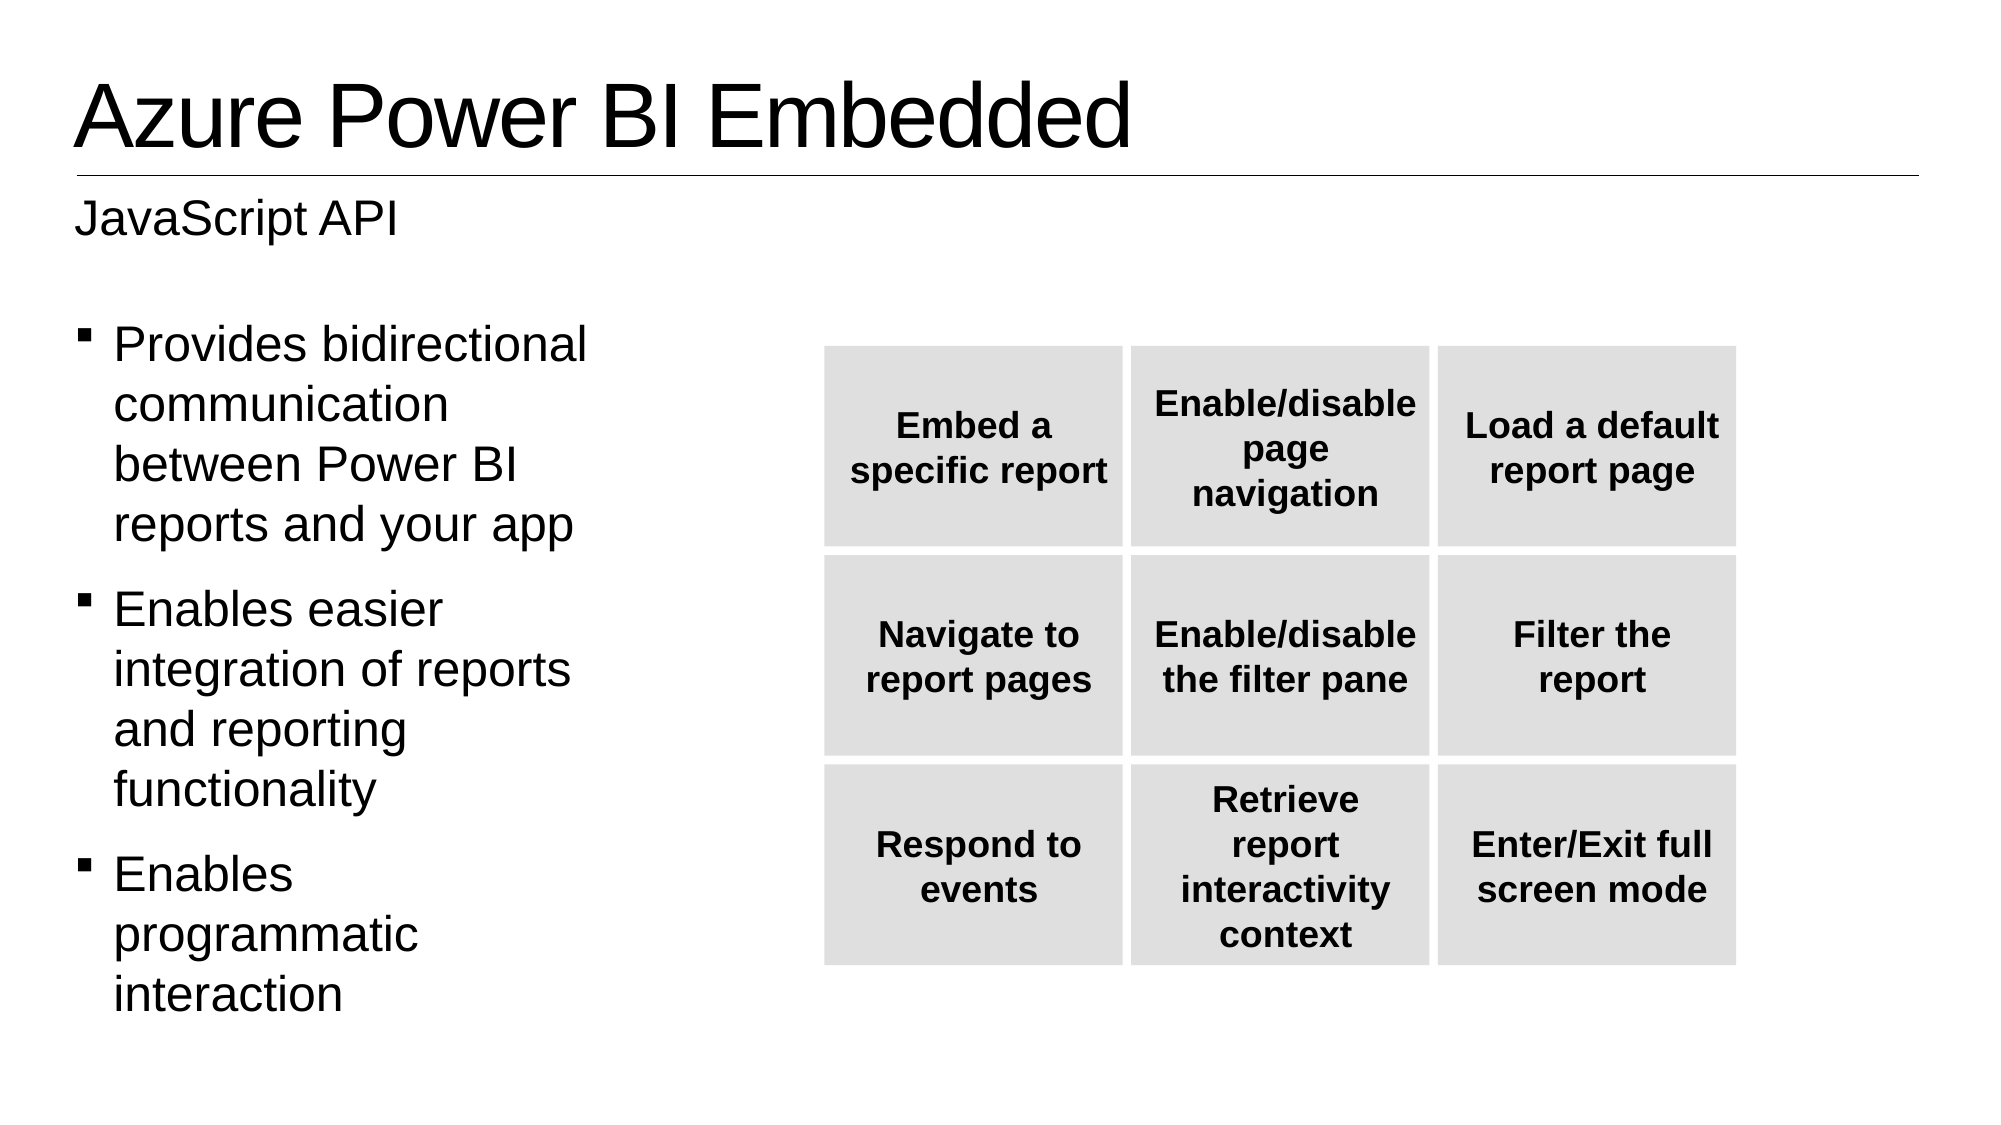

# Azure Power BI Embedded
JavaScript API
Provides bidirectional communication between Power BI reports and your app
Enables easier integration of reports and reporting functionality
Enables programmatic interaction
Embed a
specific report
Enable/disable page navigation
Load a default report page
Navigate to report pages
Enable/disable the filter pane
Filter the report
Respond to events
Retrieve report interactivity context
Enter/Exit full screen mode